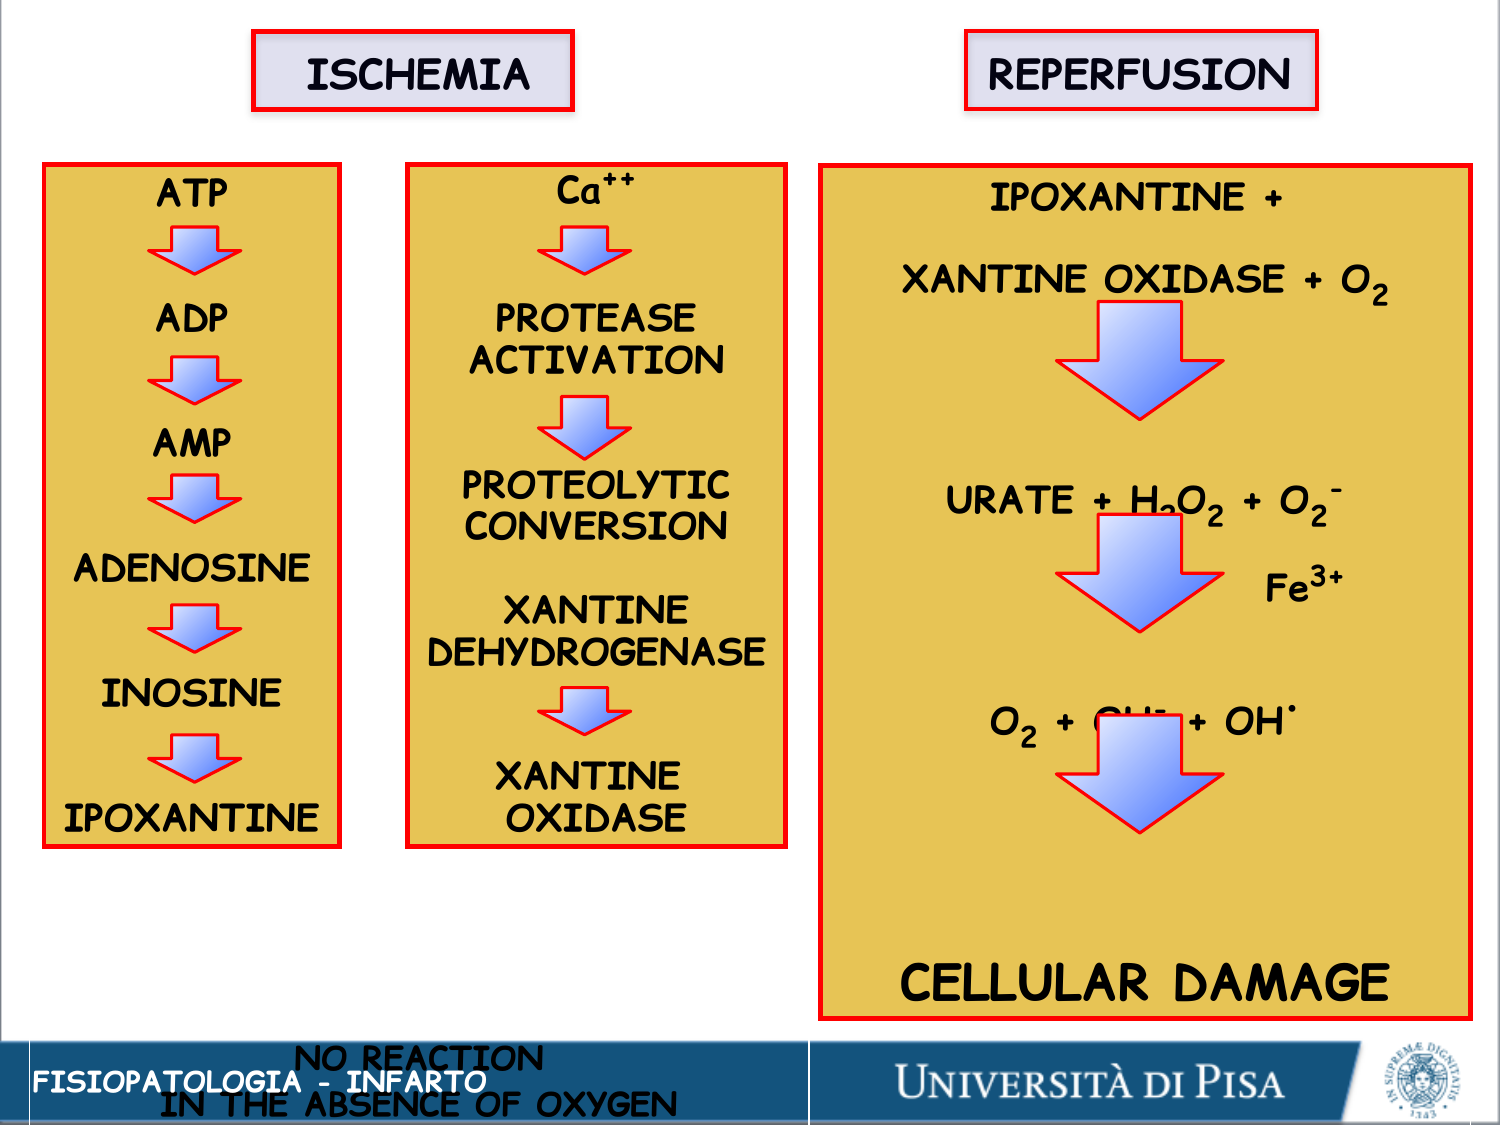

| ISCHEMIA NO REACTION IN THE ABSENCE OF OXYGEN | REPERFUSION |
| --- | --- |
ATP

ADP

AMP

ADENOSINE

INOSINE

IPOXANTINE
Ca++

PROTEASE ACTIVATION

PROTEOLYTIC CONVERSION

XANTINE
DEHYDROGENASE

XANTINE
OXIDASE
IPOXANTINE +
XANTINE OXIDASE + O2

URATE + H2O2 + O2-

O2 + OH- + OH•

CELLULAR DAMAGE

Fe3+

FISIOPATOLOGIA - INFARTO